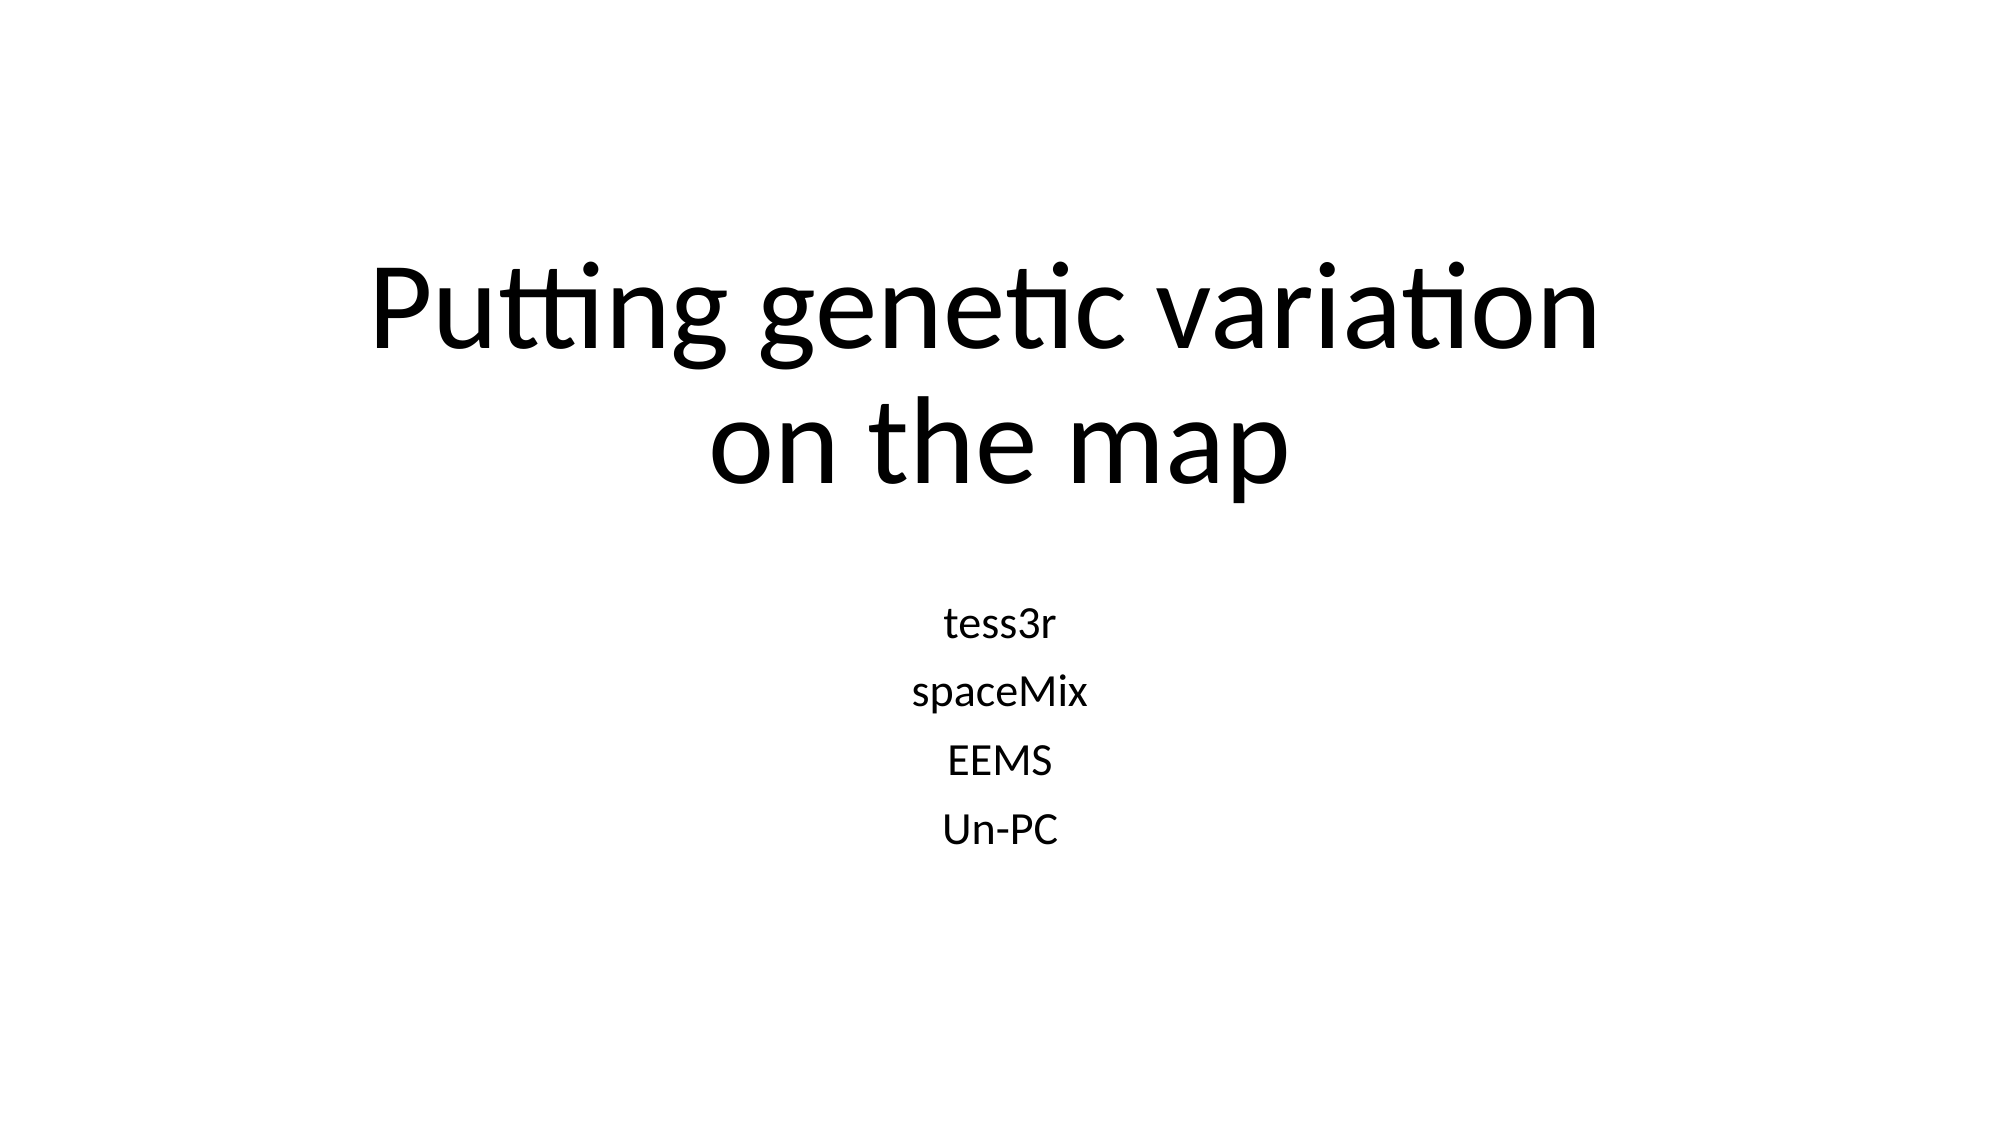

# Putting genetic variation on the map
tess3r
spaceMix
EEMS
Un-PC